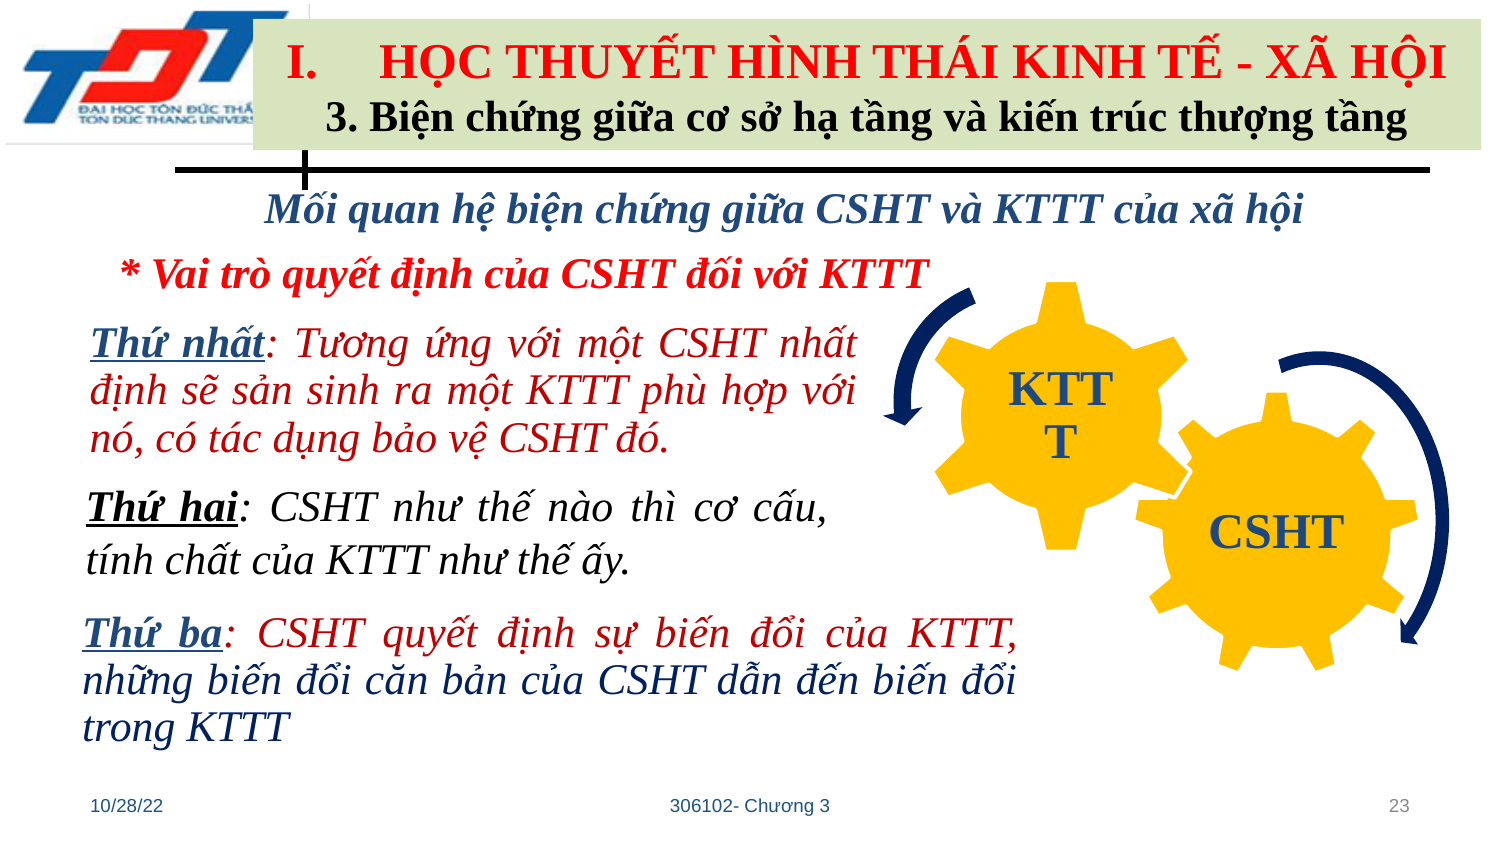

HỌC THUYẾT HÌNH THÁI KINH TẾ - XÃ HỘI
3. Biện chứng giữa cơ sở hạ tầng và kiến trúc thượng tầng
Mối quan hệ biện chứng giữa CSHT và KTTT của xã hội
CSHT
KTTT
* Vai trò quyết định của CSHT đối với KTTT

Thứ nhất: Tương ứng với một CSHT nhất định sẽ sản sinh ra một KTTT phù hợp với nó, có tác dụng bảo vệ CSHT đó.
Thứ hai: CSHT như thế nào thì cơ cấu, tính chất của KTTT như thế ấy.
Thứ ba: CSHT quyết định sự biến đổi của KTTT, những biến đổi căn bản của CSHT dẫn đến biến đổi trong KTTT
10/28/22
306102- Chương 3
23